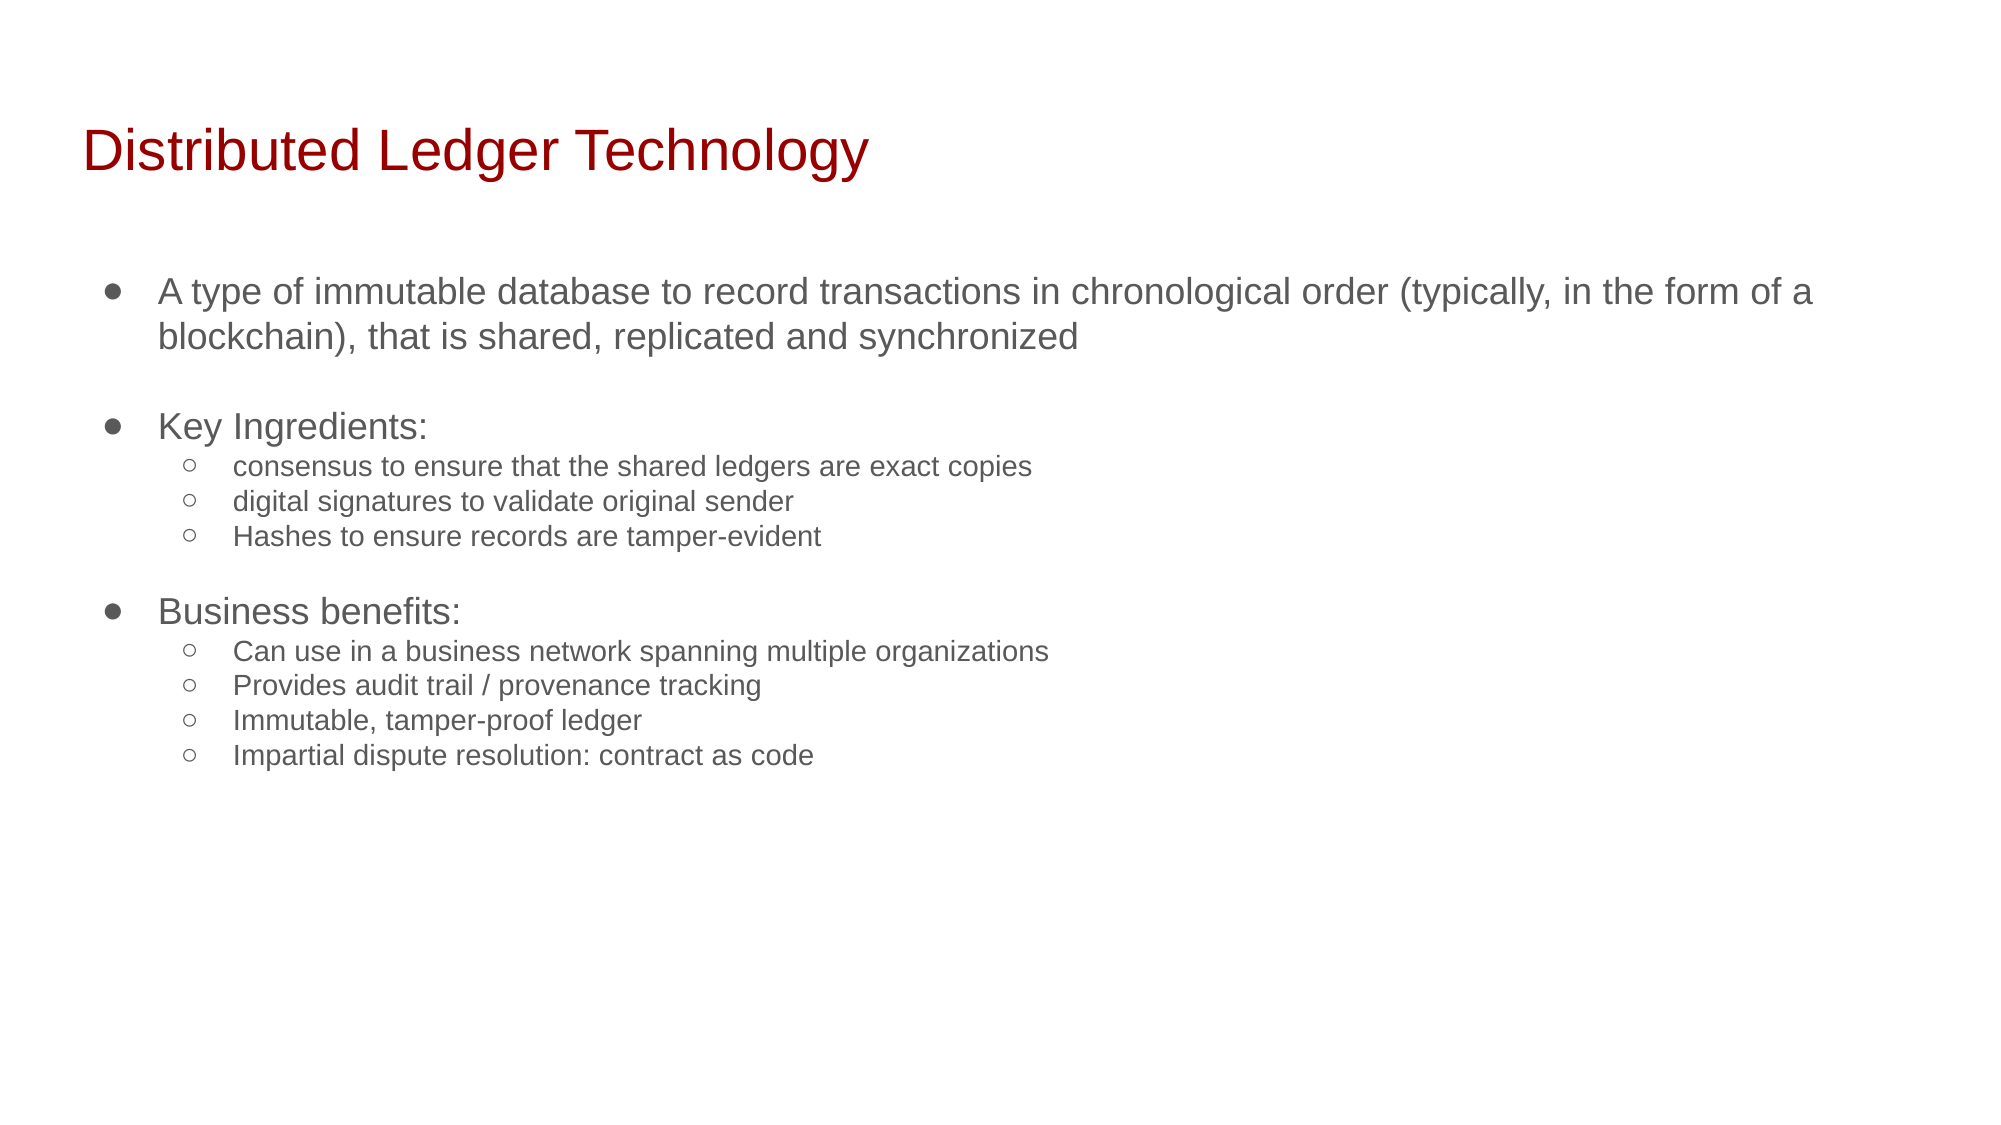

Distributed Ledger Technology
A type of immutable database to record transactions in chronological order (typically, in the form of a blockchain), that is shared, replicated and synchronized
Key Ingredients:
consensus to ensure that the shared ledgers are exact copies
digital signatures to validate original sender
Hashes to ensure records are tamper-evident
Business benefits:
Can use in a business network spanning multiple organizations
Provides audit trail / provenance tracking
Immutable, tamper-proof ledger
Impartial dispute resolution: contract as code